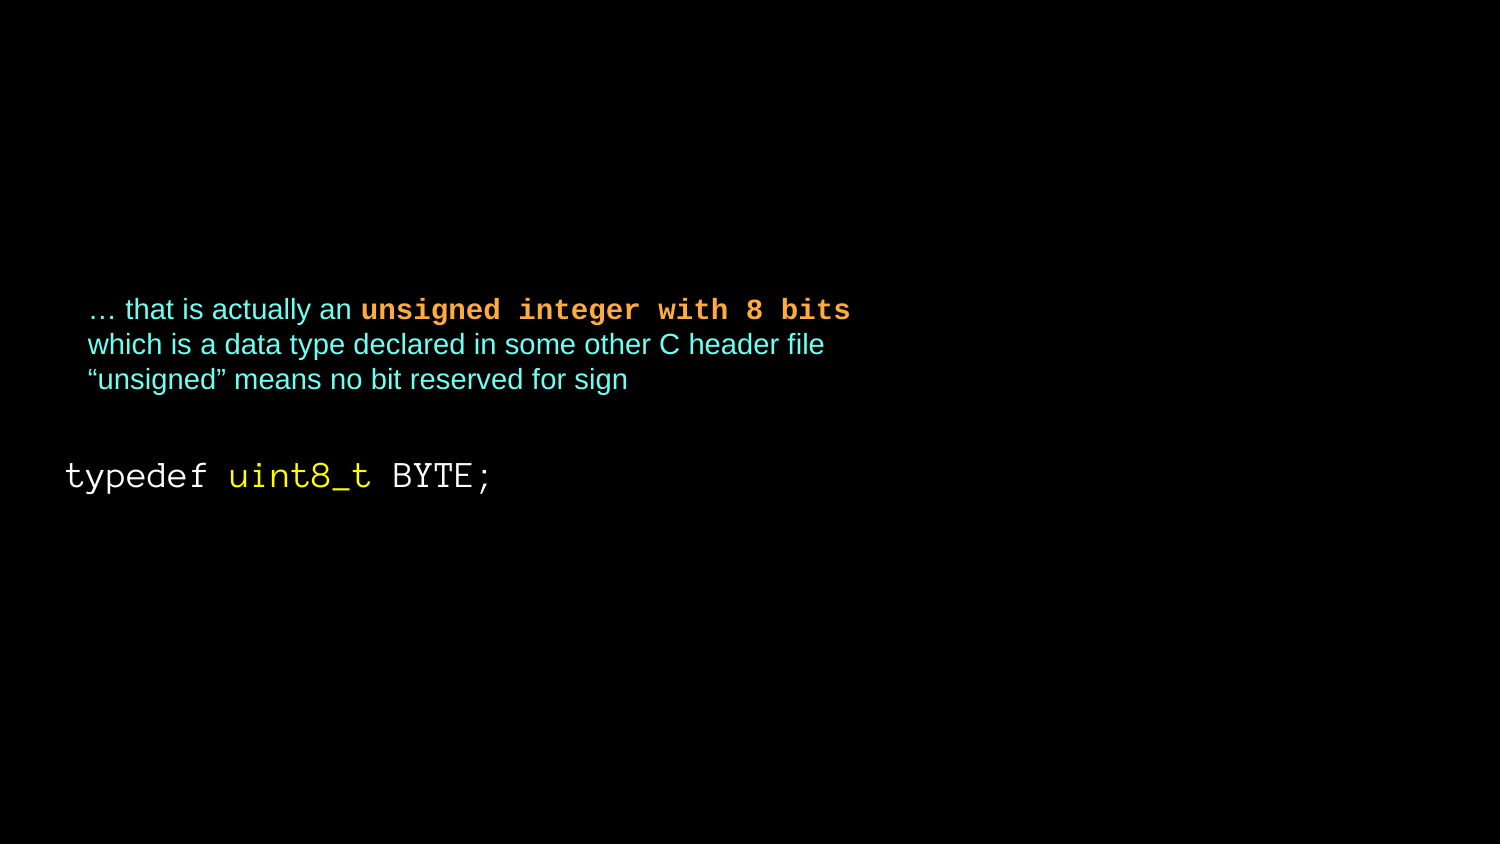

typedef uint8_t BYTE;
… that is actually an unsigned integer with 8 bits
which is a data type declared in some other C header file
“unsigned” means no bit reserved for sign